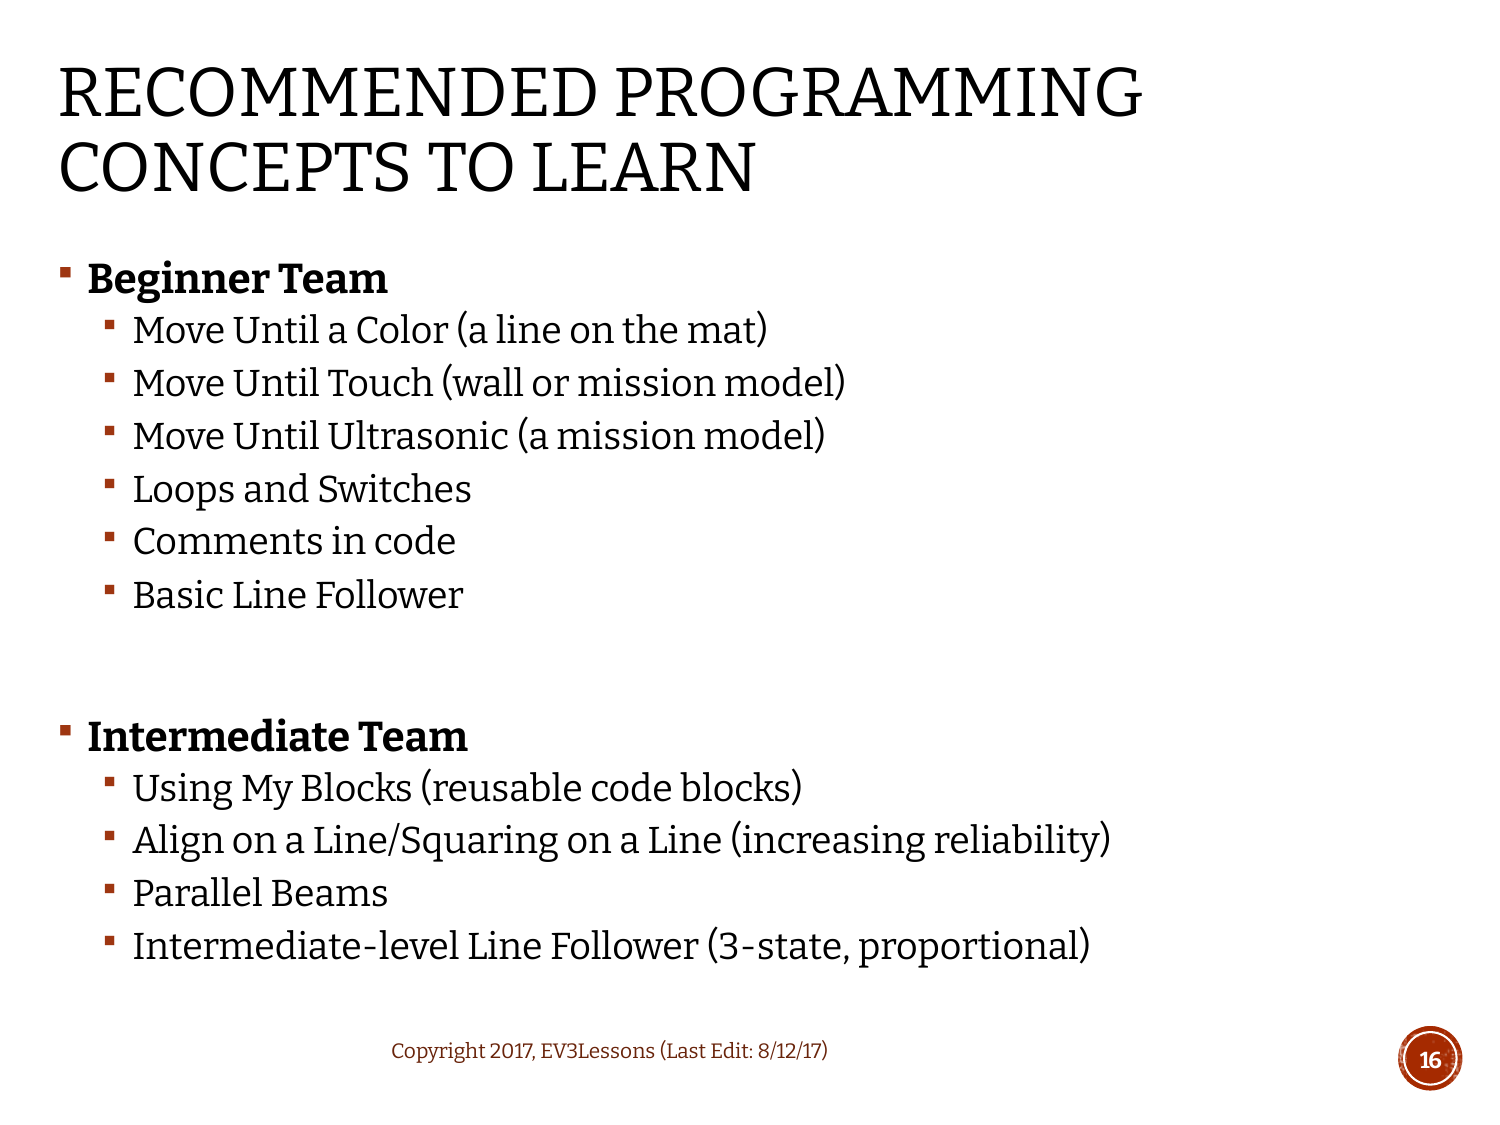

# RECOMMENDED PROGRAMMING CONCEPTS TO LEARN
Beginner Team
Move Until a Color (a line on the mat)
Move Until Touch (wall or mission model)
Move Until Ultrasonic (a mission model)
Loops and Switches
Comments in code
Basic Line Follower

Intermediate Team
Using My Blocks (reusable code blocks)
Align on a Line/Squaring on a Line (increasing reliability)
Parallel Beams
Intermediate-level Line Follower (3-state, proportional)
Copyright 2017, EV3Lessons (Last Edit: 8/12/17)
16